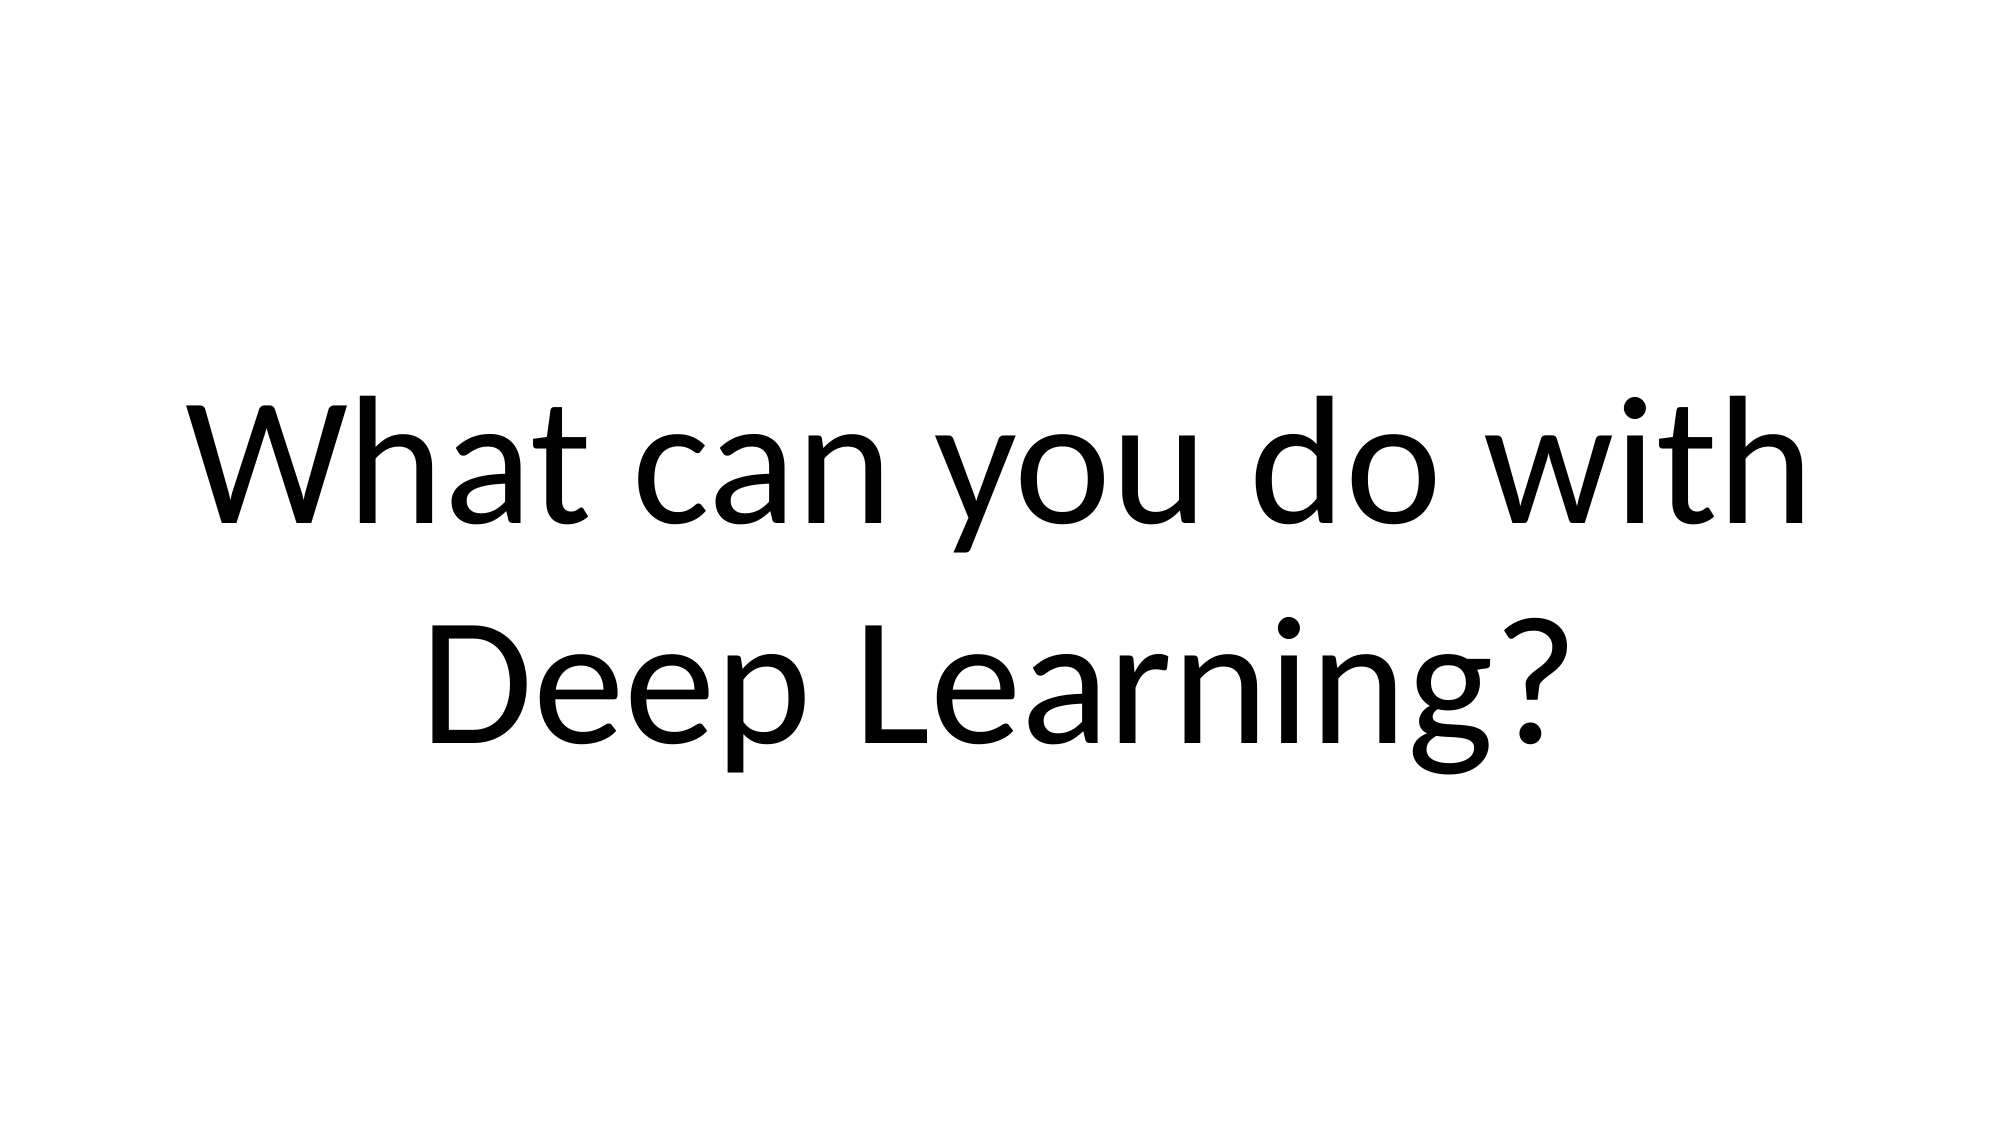

What can you do with Deep Learning?